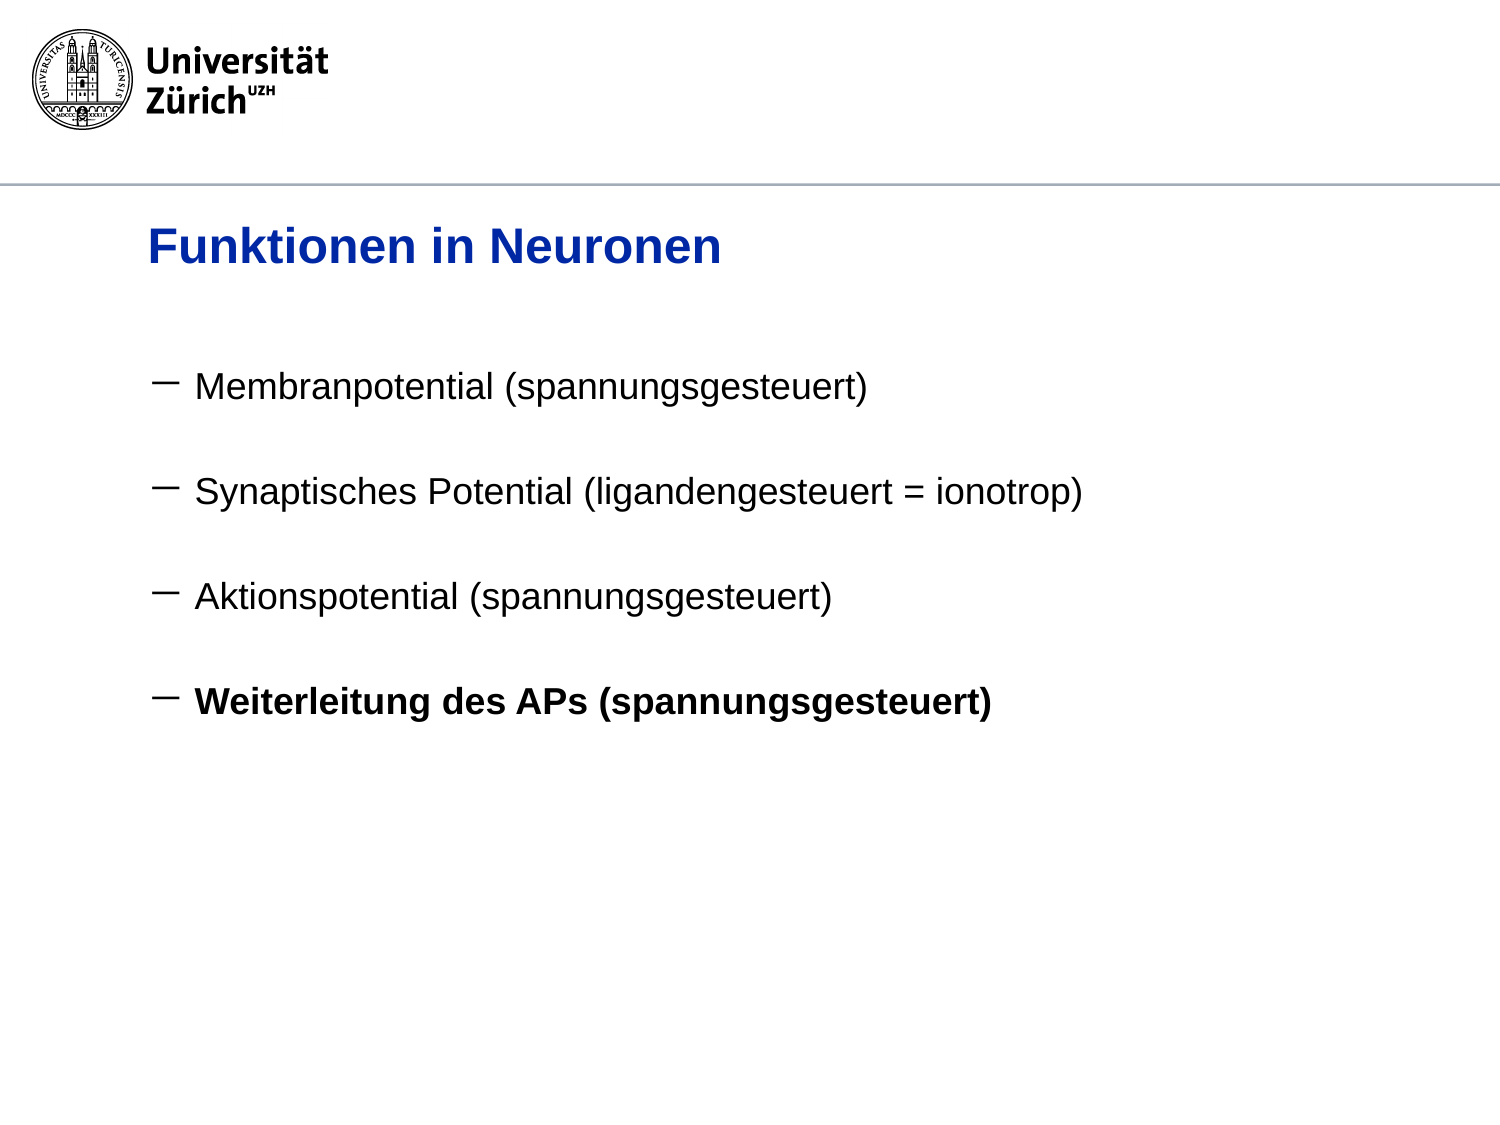

# Funktionen in Neuronen
Membranpotential (spannungsgesteuert)
Synaptisches Potential (ligandengesteuert = ionotrop)
Aktionspotential (spannungsgesteuert)
Weiterleitung des APs (spannungsgesteuert)